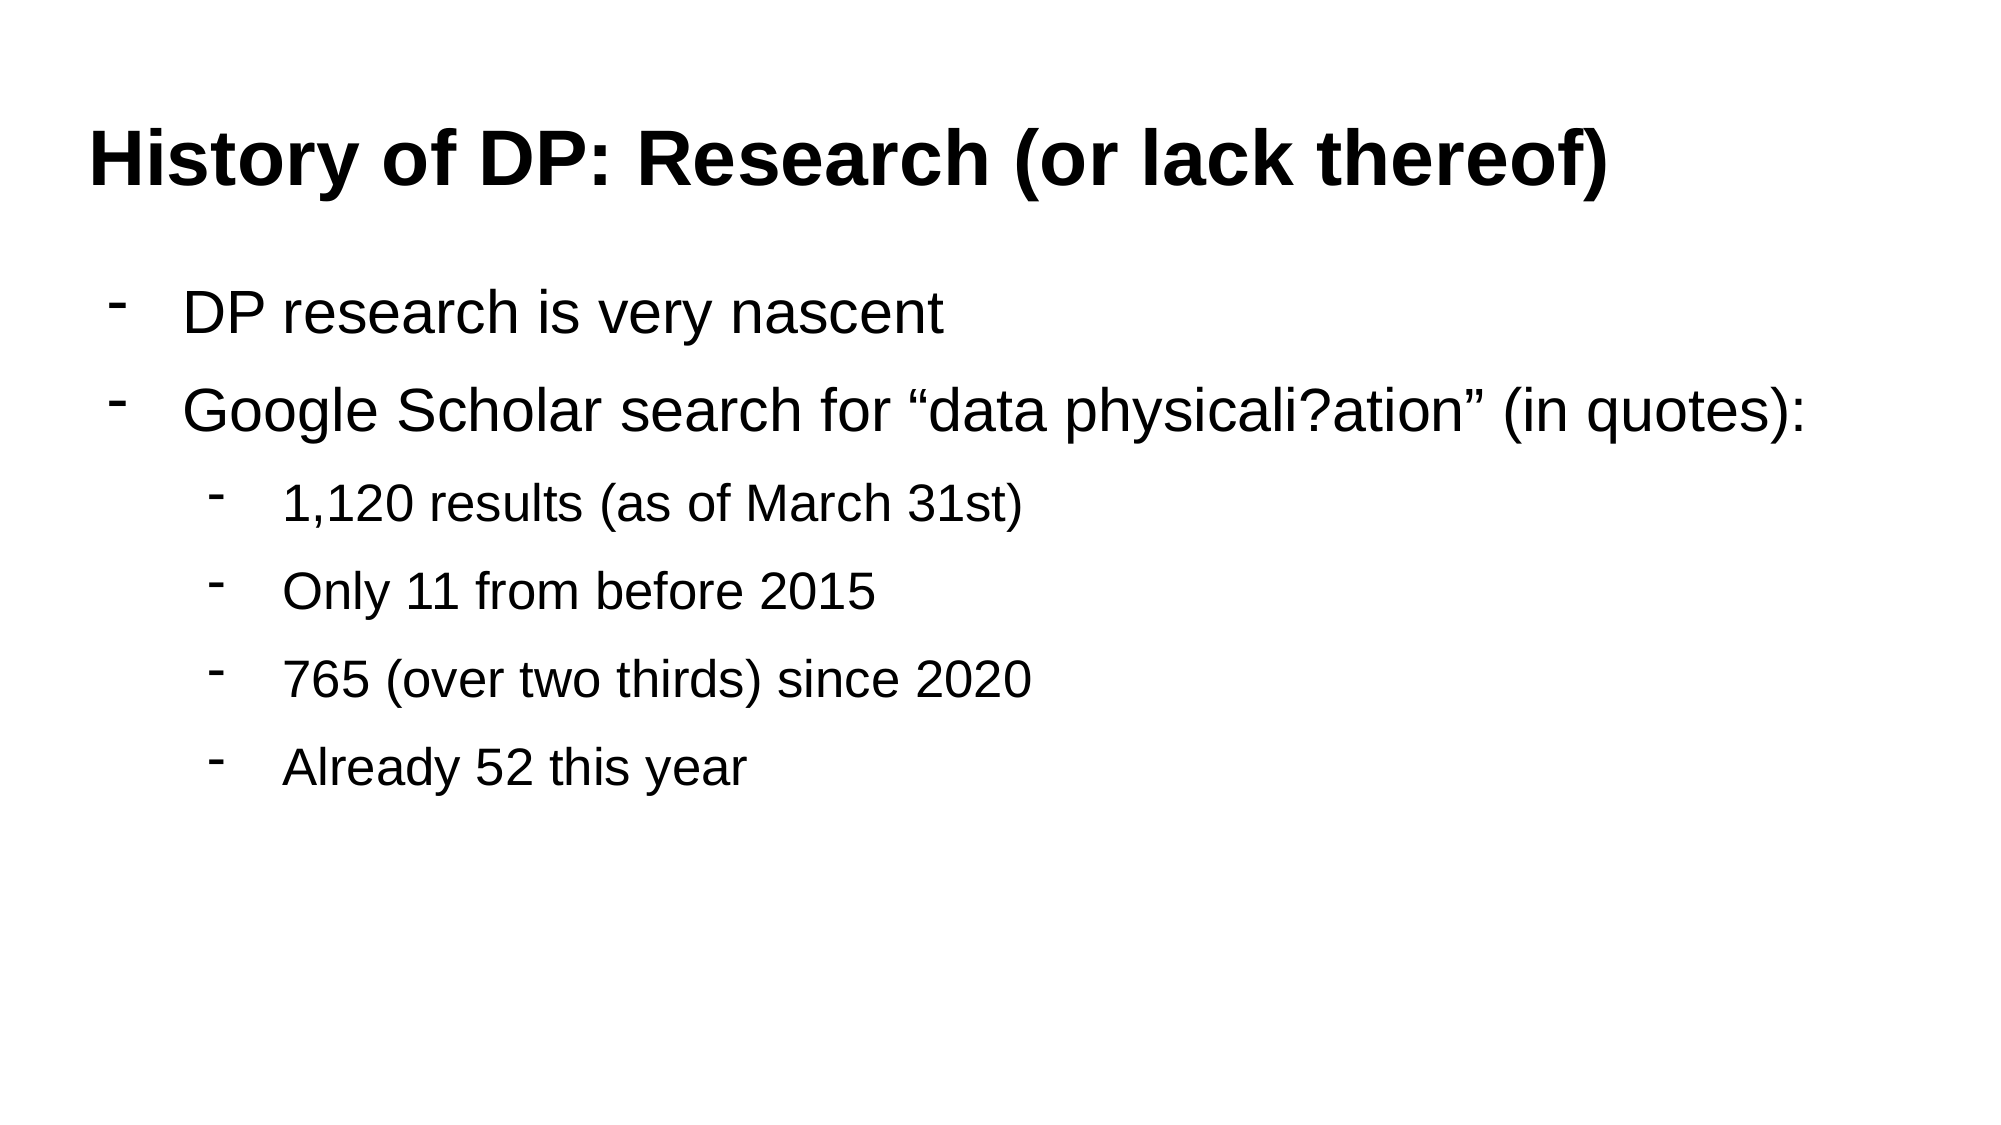

# History of DP: Research (or lack thereof)
DP research is very nascent
Google Scholar search for “data physicali?ation” (in quotes):
1,120 results (as of March 31st)
Only 11 from before 2015
765 (over two thirds) since 2020
Already 52 this year